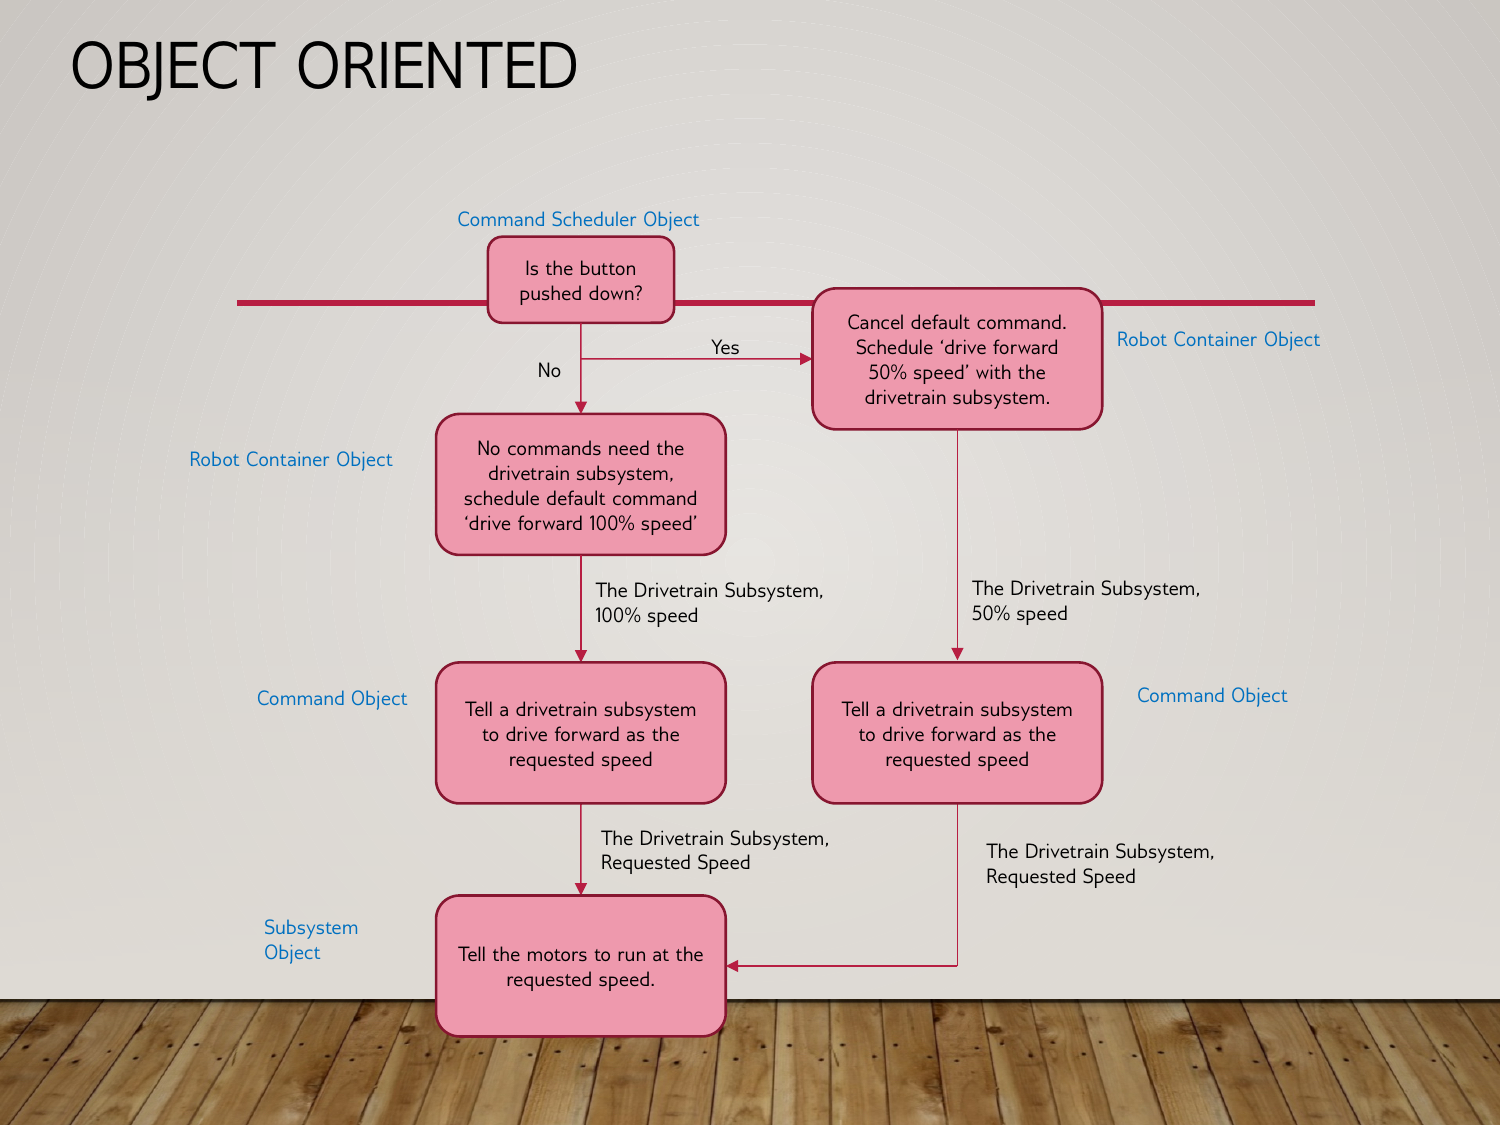

# Object Oriented
Command Scheduler Object
Is the button pushed down?
Cancel default command. Schedule ‘drive forward 50% speed’ with the drivetrain subsystem.
Robot Container Object
Yes
No
No commands need the drivetrain subsystem, schedule default command ‘drive forward 100% speed’
Robot Container Object
The Drivetrain Subsystem, 50% speed
The Drivetrain Subsystem, 100% speed
Tell a drivetrain subsystem to drive forward as the requested speed
Tell a drivetrain subsystem to drive forward as the requested speed
Command Object
Command Object
The Drivetrain Subsystem, Requested Speed
The Drivetrain Subsystem, Requested Speed
Tell the motors to run at the requested speed.
Subsystem Object